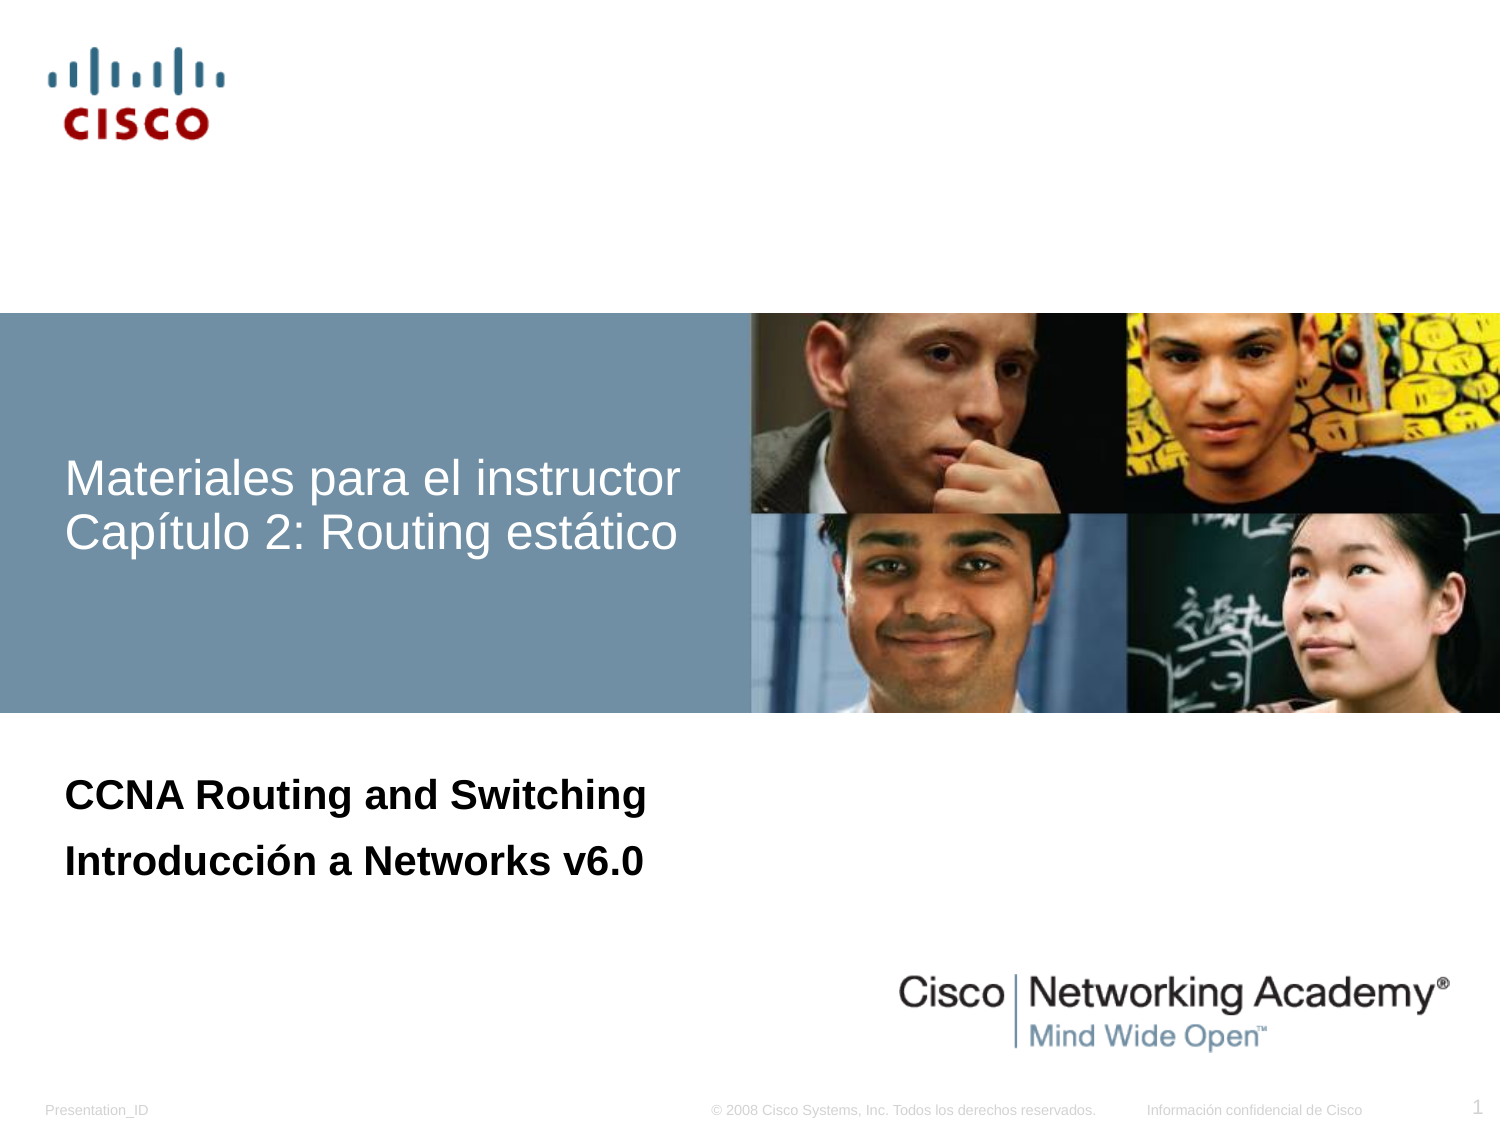

# Materiales para el instructor Capítulo 2: Routing estático
CCNA Routing and Switching
Introducción a Networks v6.0